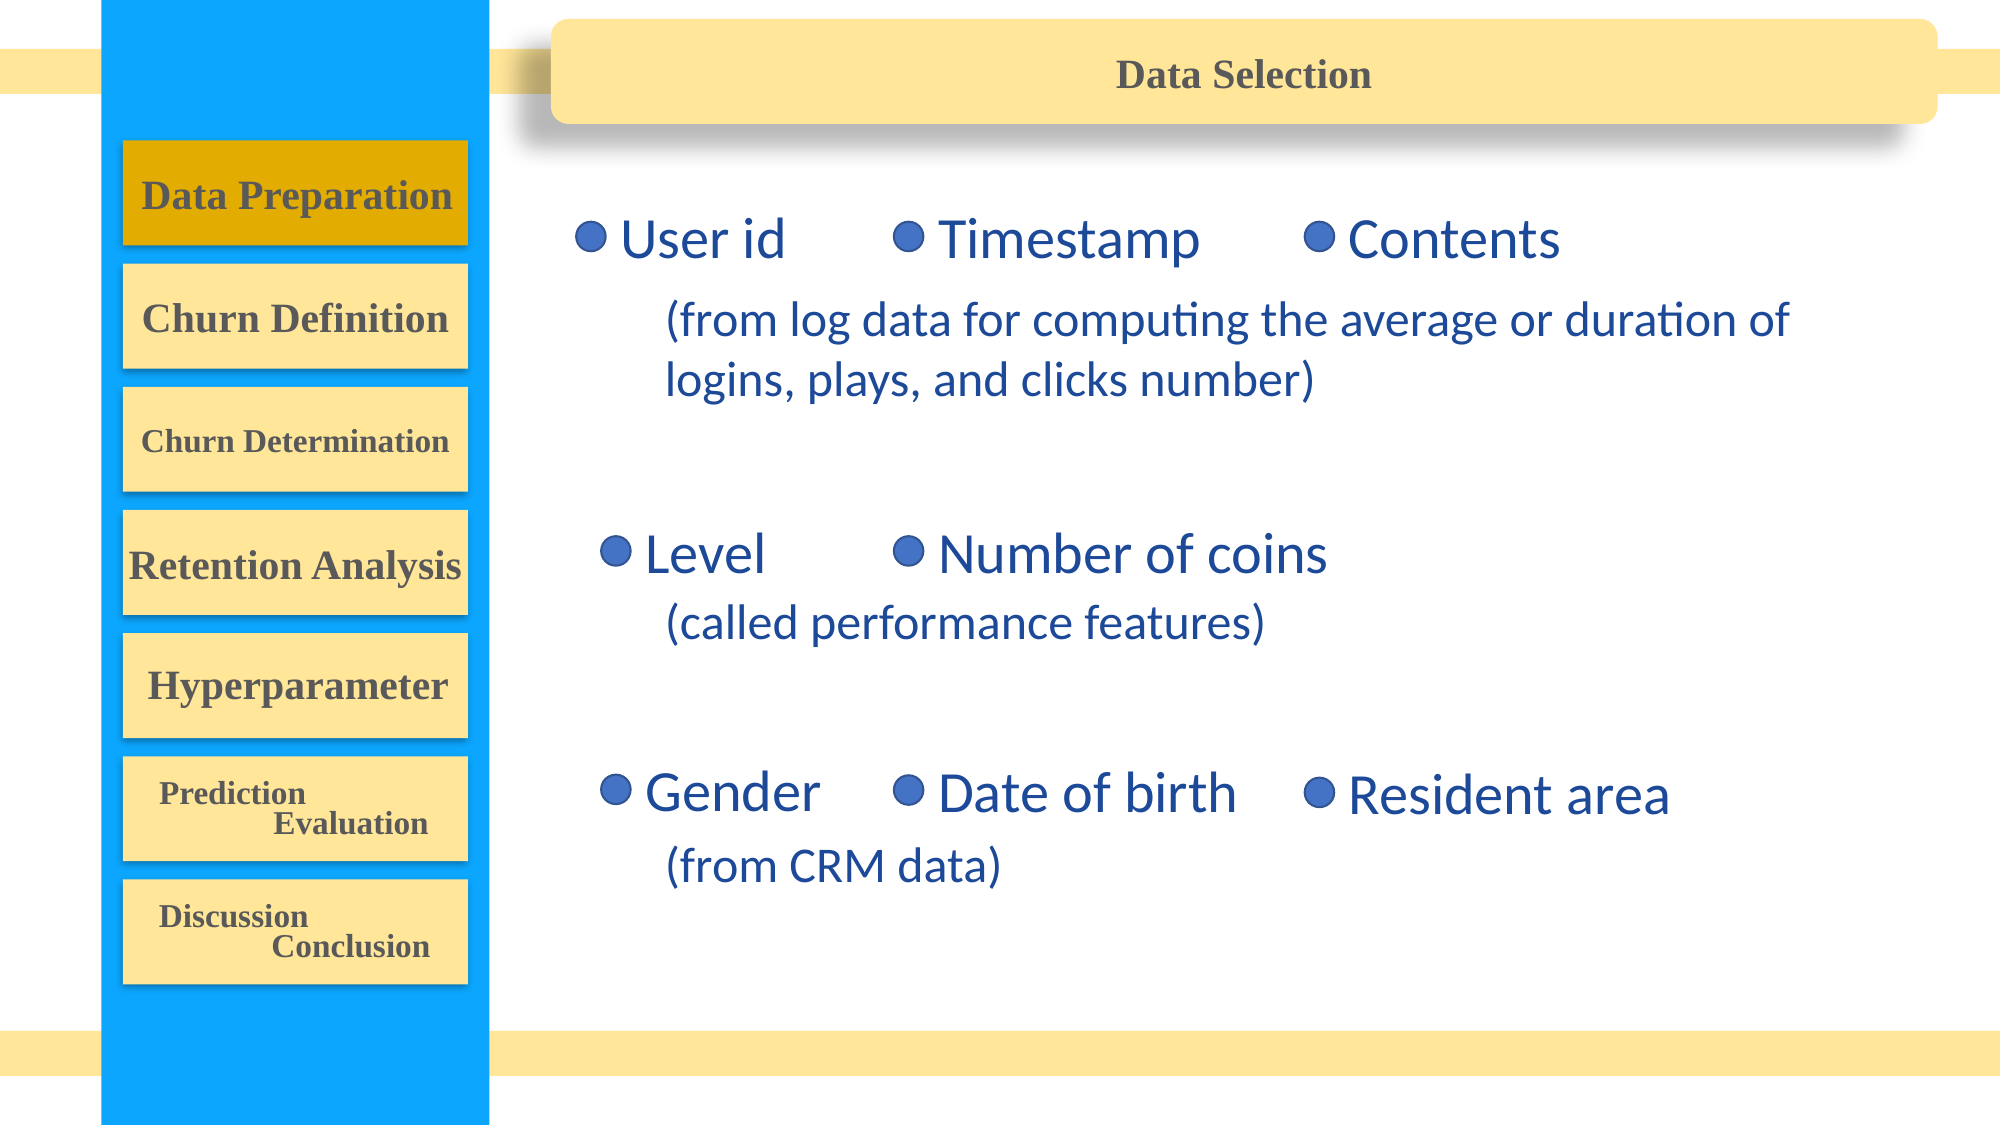

Data Selection

Data Preparation
User id

Timestamp

Contents

(from log data for computing the average or duration of logins, plays, and clicks number)
Churn Definition

Churn Determination
Level

Number of coins

Retention Analysis
(called performance features)

Hyperparameter
Gender

Date of birth

Resident area

Prediction
Evaluation
(from CRM data)

Discussion
Conclusion